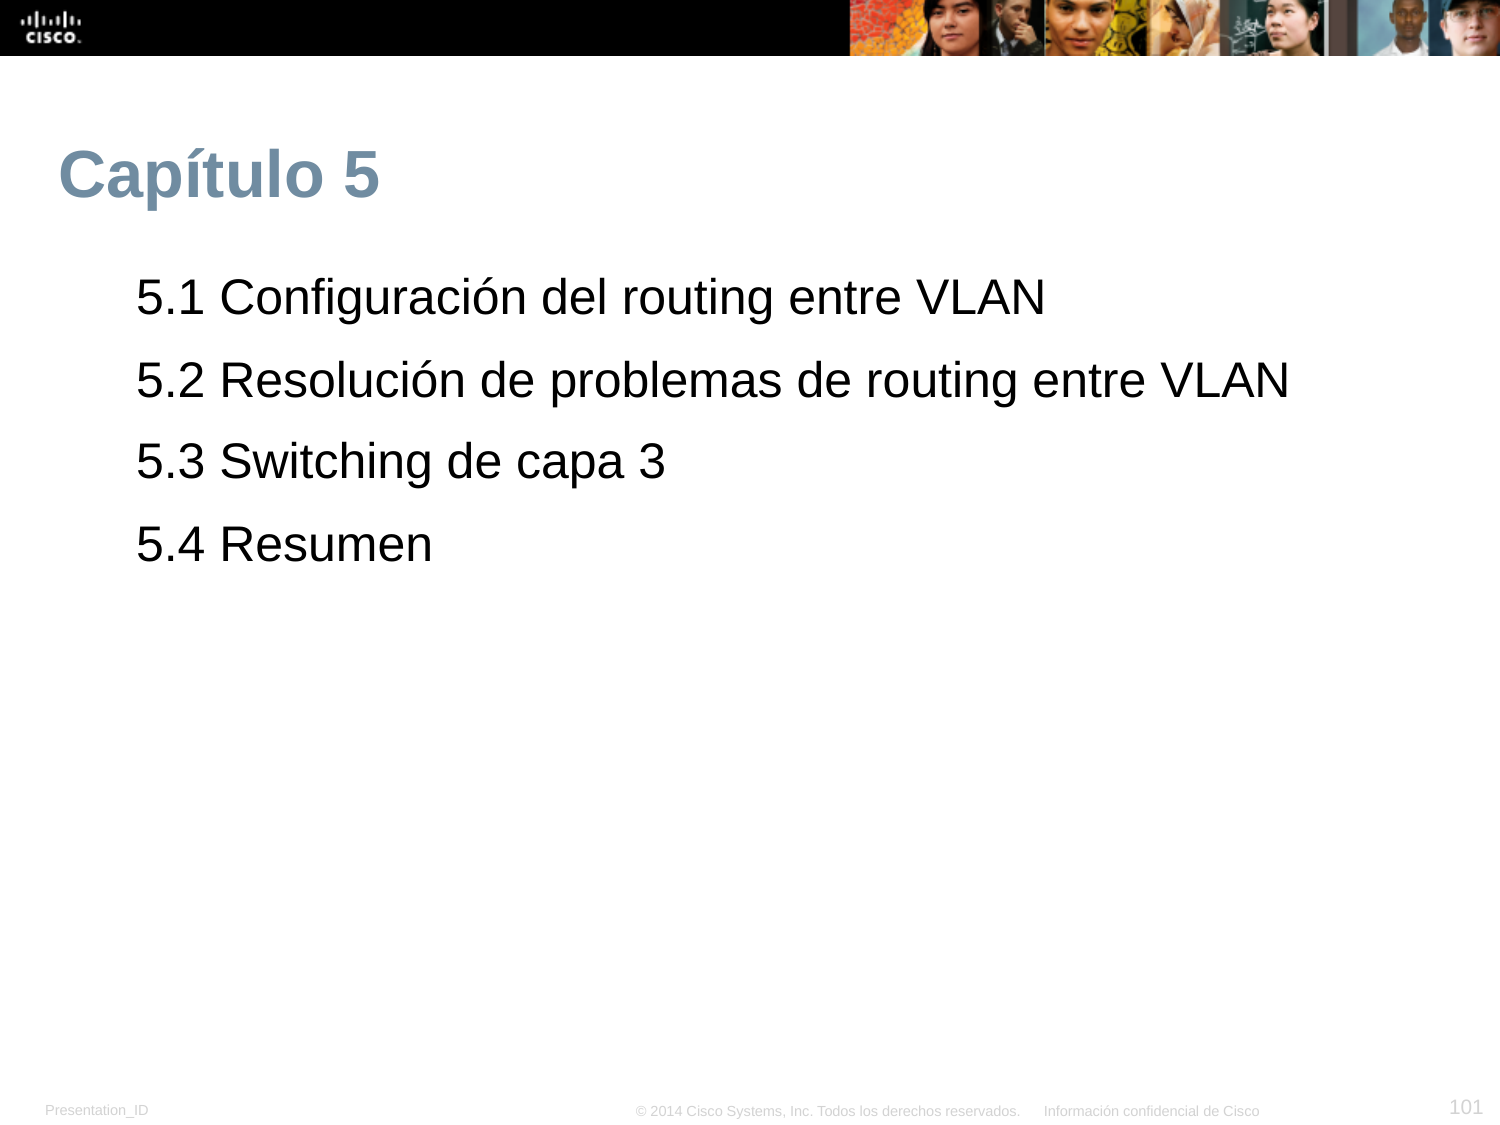

# Capítulo 5
5.1 Configuración del routing entre VLAN
5.2 Resolución de problemas de routing entre VLAN
5.3 Switching de capa 3
5.4 Resumen